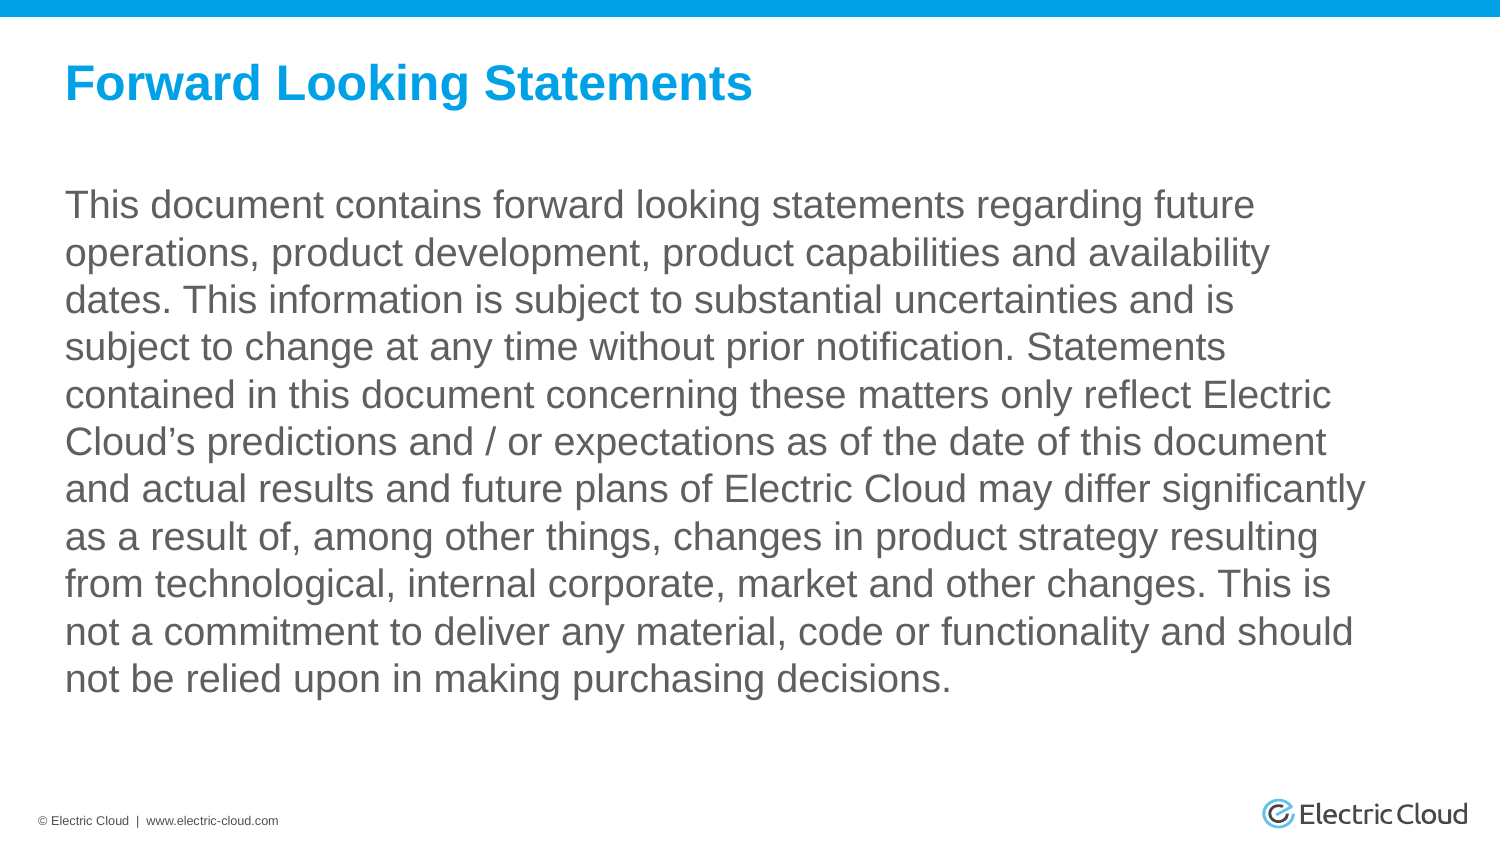

# Forward Looking Statements
This document contains forward looking statements regarding future operations, product development, product capabilities and availability dates. This information is subject to substantial uncertainties and is subject to change at any time without prior notification. Statements contained in this document concerning these matters only reflect Electric Cloud’s predictions and / or expectations as of the date of this document and actual results and future plans of Electric Cloud may differ significantly as a result of, among other things, changes in product strategy resulting from technological, internal corporate, market and other changes. This is not a commitment to deliver any material, code or functionality and should not be relied upon in making purchasing decisions.